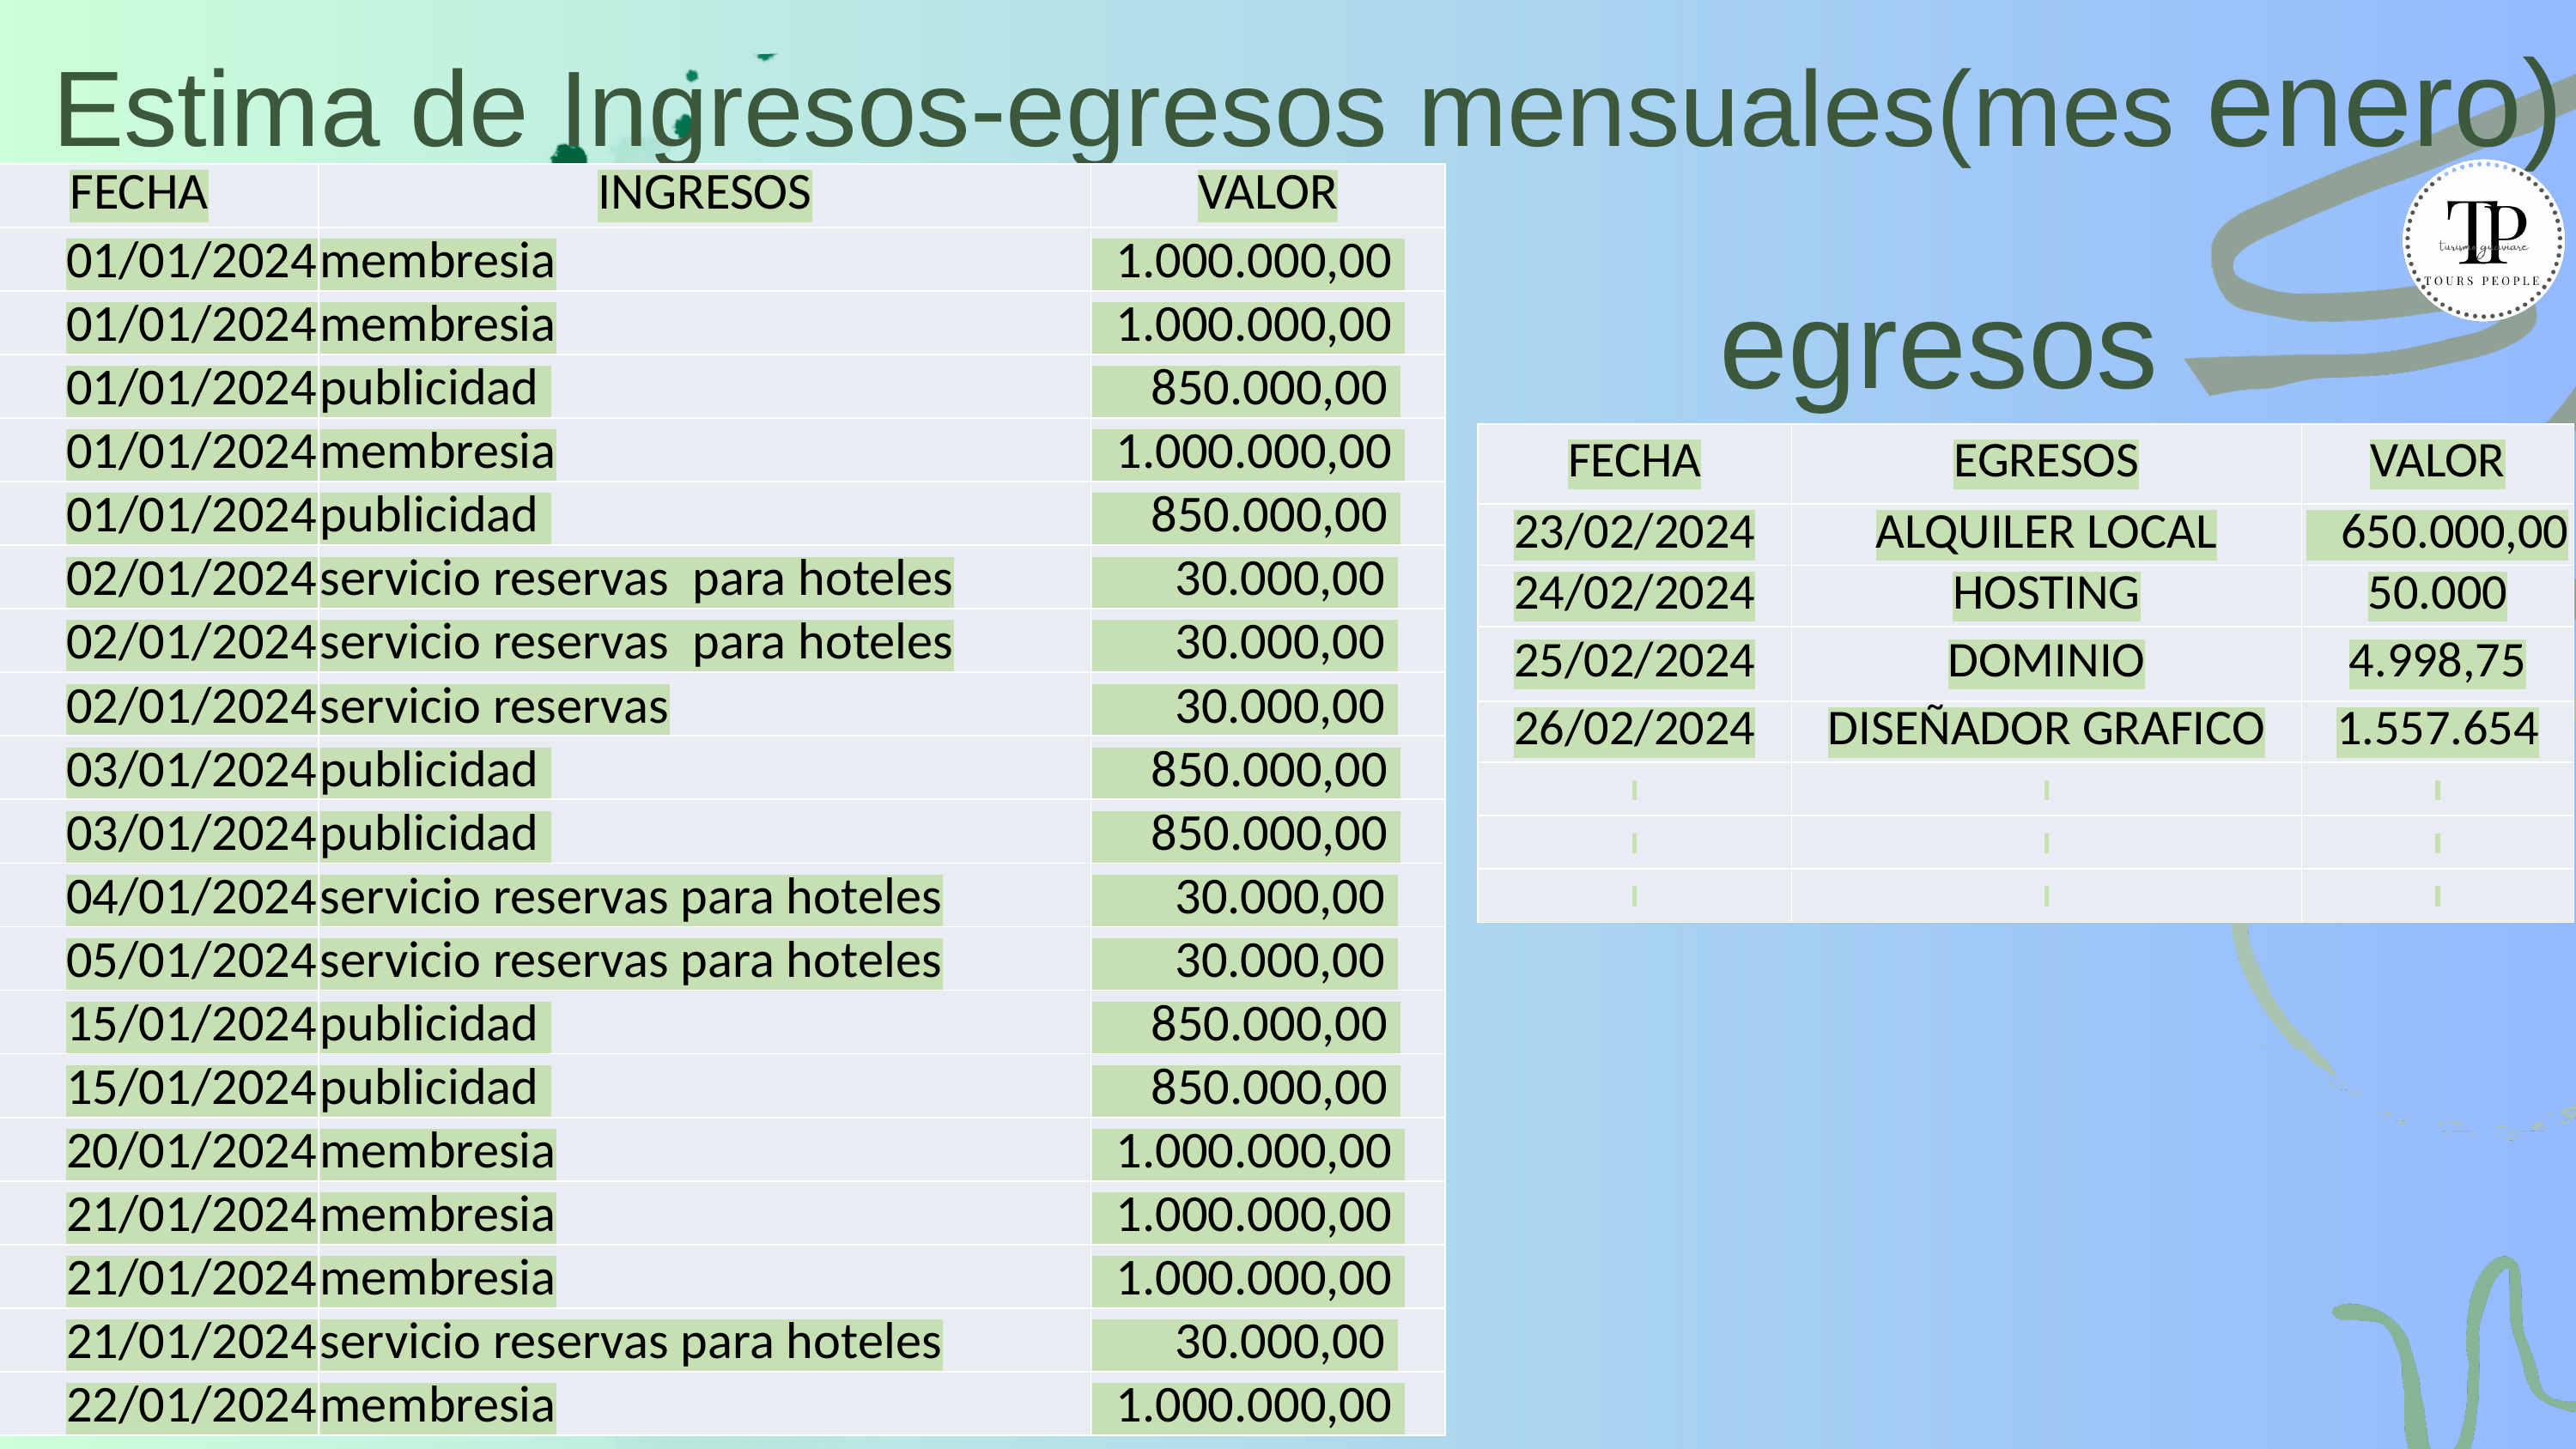

Estima de Ingresos-egresos mensuales(mes enero)

| FECHA | INGRESOS | VALOR |
| --- | --- | --- |
| 01/01/2024 | membresia | 1.000.000,00 |
| 01/01/2024 | membresia | 1.000.000,00 |
| 01/01/2024 | publicidad | 850.000,00 |
| 01/01/2024 | membresia | 1.000.000,00 |
| 01/01/2024 | publicidad | 850.000,00 |
| 02/01/2024 | servicio reservas para hoteles | 30.000,00 |
| 02/01/2024 | servicio reservas para hoteles | 30.000,00 |
| 02/01/2024 | servicio reservas | 30.000,00 |
| 03/01/2024 | publicidad | 850.000,00 |
| 03/01/2024 | publicidad | 850.000,00 |
| 04/01/2024 | servicio reservas para hoteles | 30.000,00 |
| 05/01/2024 | servicio reservas para hoteles | 30.000,00 |
| 15/01/2024 | publicidad | 850.000,00 |
| 15/01/2024 | publicidad | 850.000,00 |
| 20/01/2024 | membresia | 1.000.000,00 |
| 21/01/2024 | membresia | 1.000.000,00 |
| 21/01/2024 | membresia | 1.000.000,00 |
| 21/01/2024 | servicio reservas para hoteles | 30.000,00 |
| 22/01/2024 | membresia | 1.000.000,00 |
 egresos
| FECHA | EGRESOS | VALOR |
| --- | --- | --- |
| 23/02/2024 | ALQUILER LOCAL | 650.000,00 |
| 24/02/2024 | HOSTING | 50.000 |
| 25/02/2024 | DOMINIO | 4.998,75 |
| 26/02/2024 | DISEÑADOR GRAFICO | 1.557.654 |
|  |  |  |
|  |  |  |
|  |  |  |